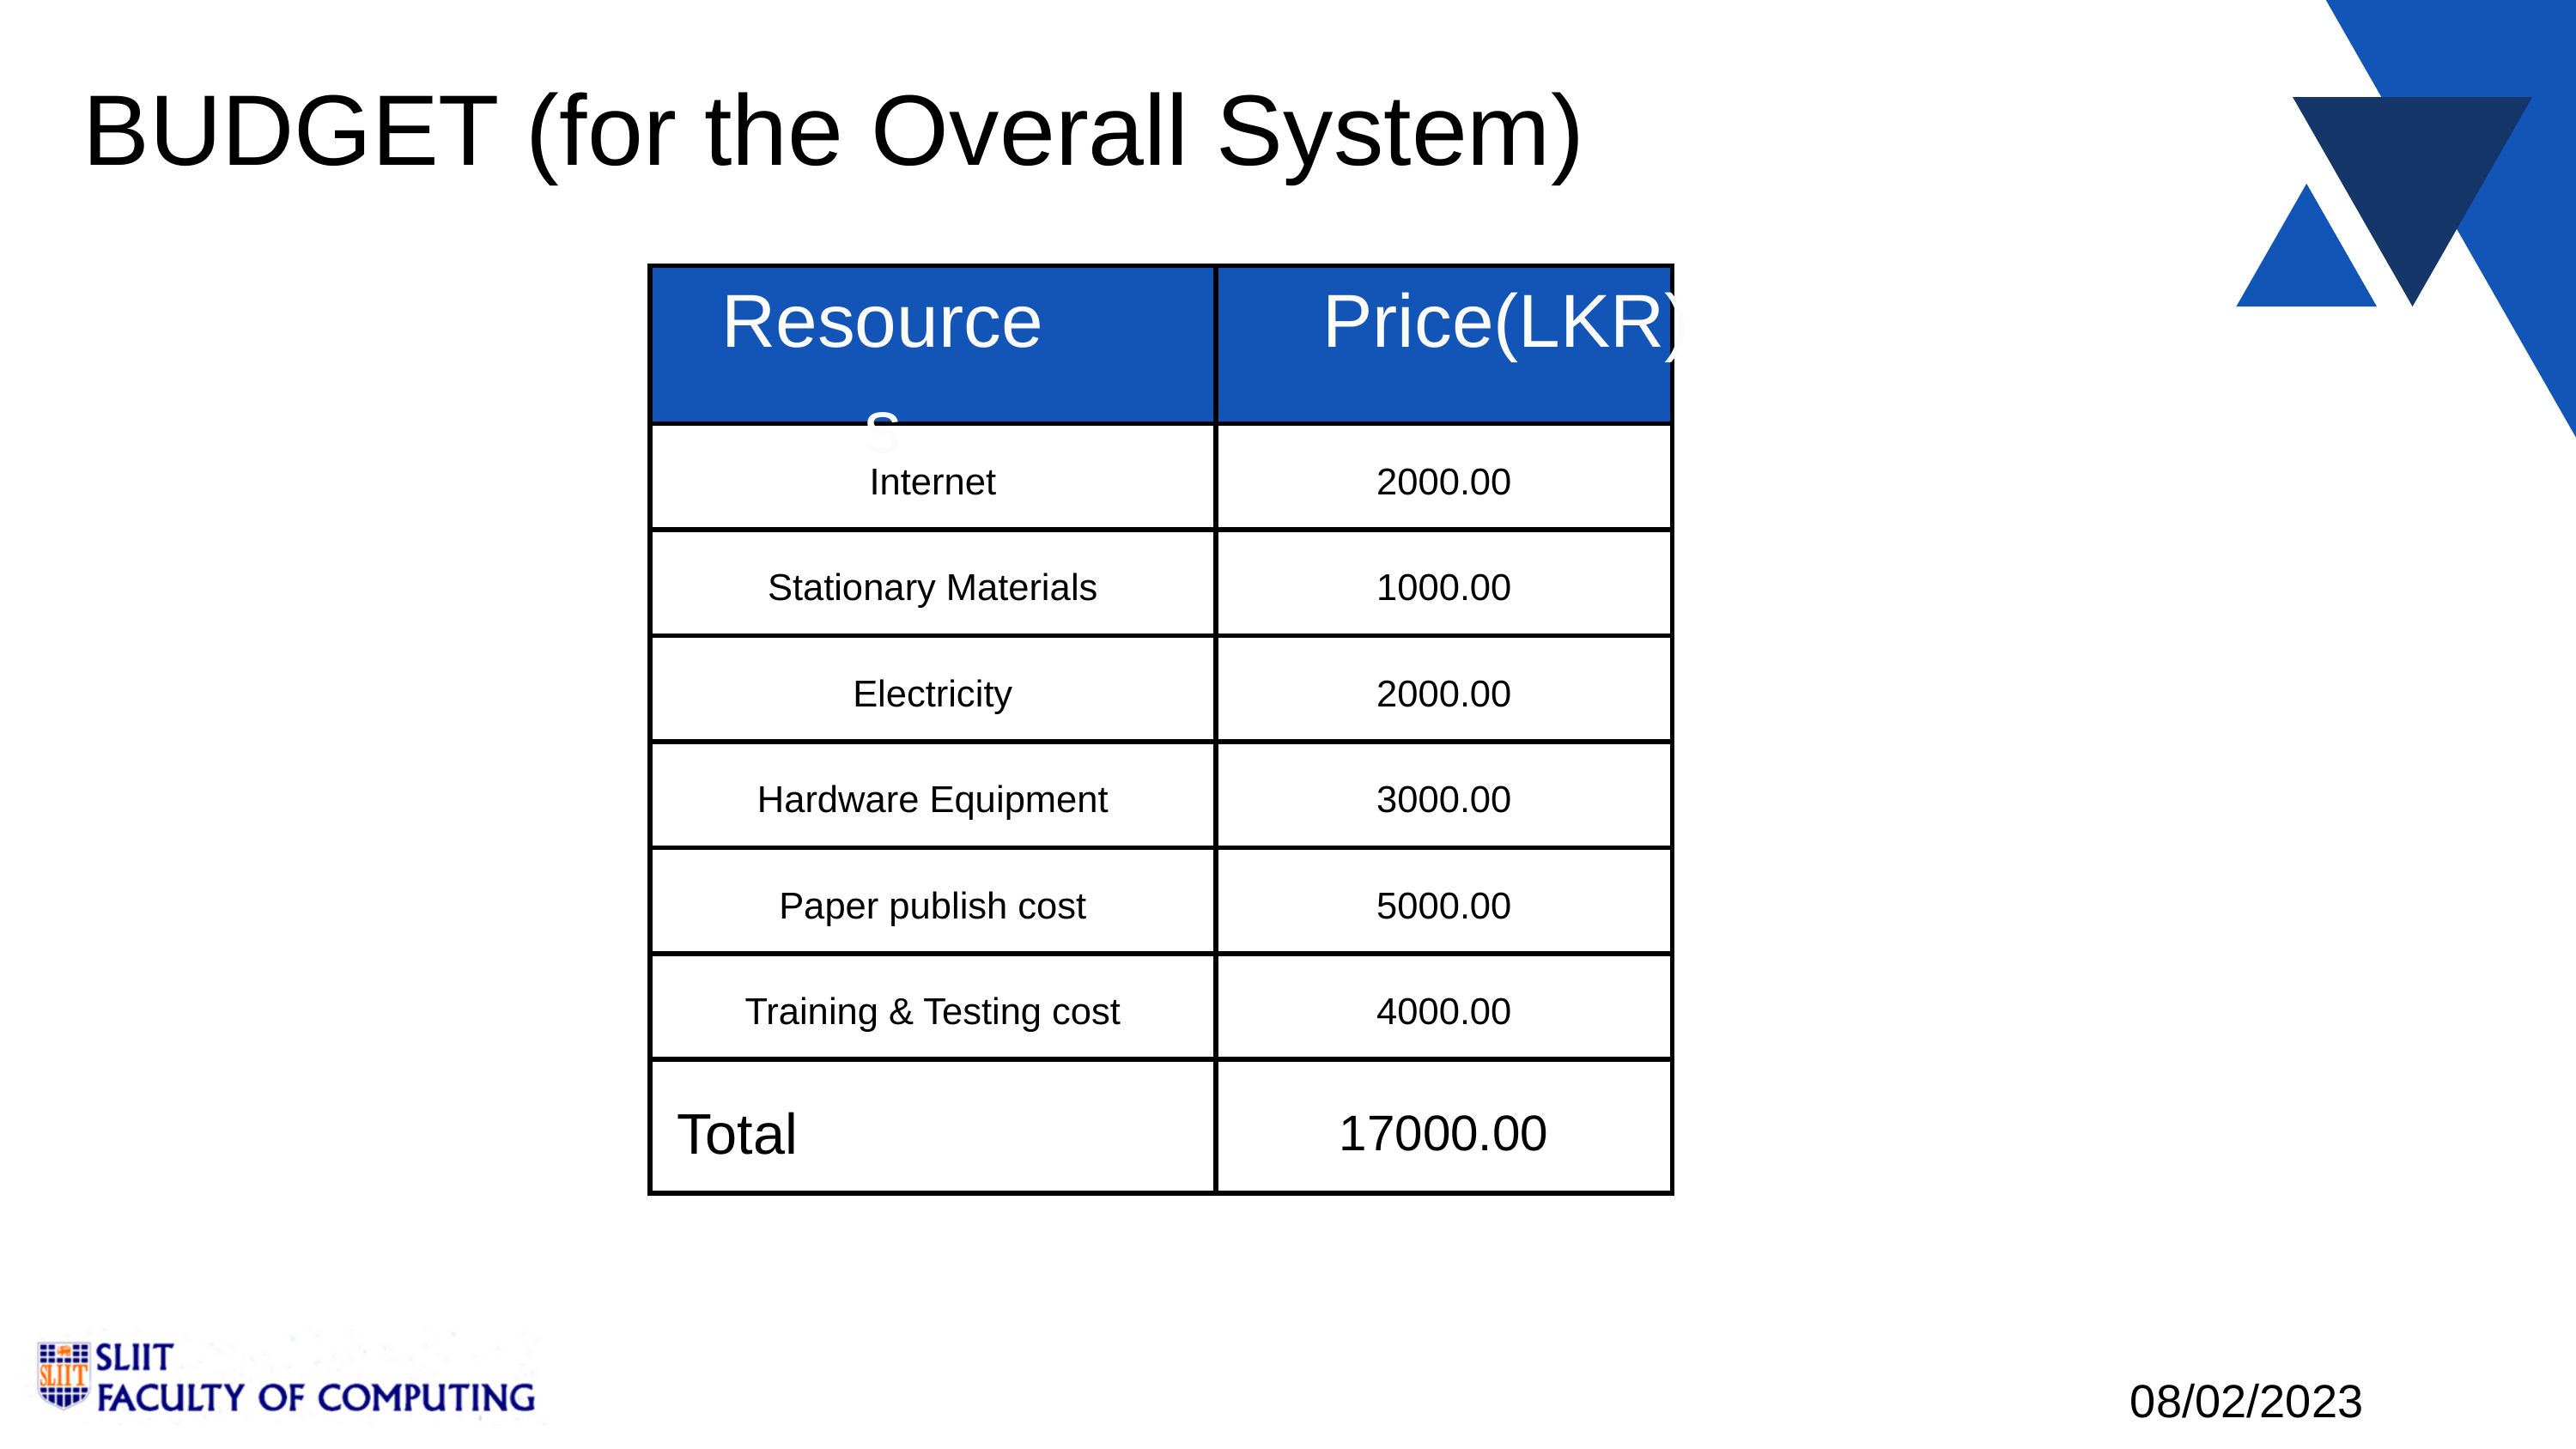

BUDGET​ (for the Overall System)​

Resources

Price(LKR)

| Resources |  |
| --- | --- |
| Internet | 2000.00 |
| Stationary Materials | 1000.00 |
| Electricity | 2000.00 |
| Hardware Equipment | 3000.00 |
| Paper publish cost | 5000.00 |
| Training & Testing cost | 4000.00 |
| Total | 17000.00 |

08/02/2023